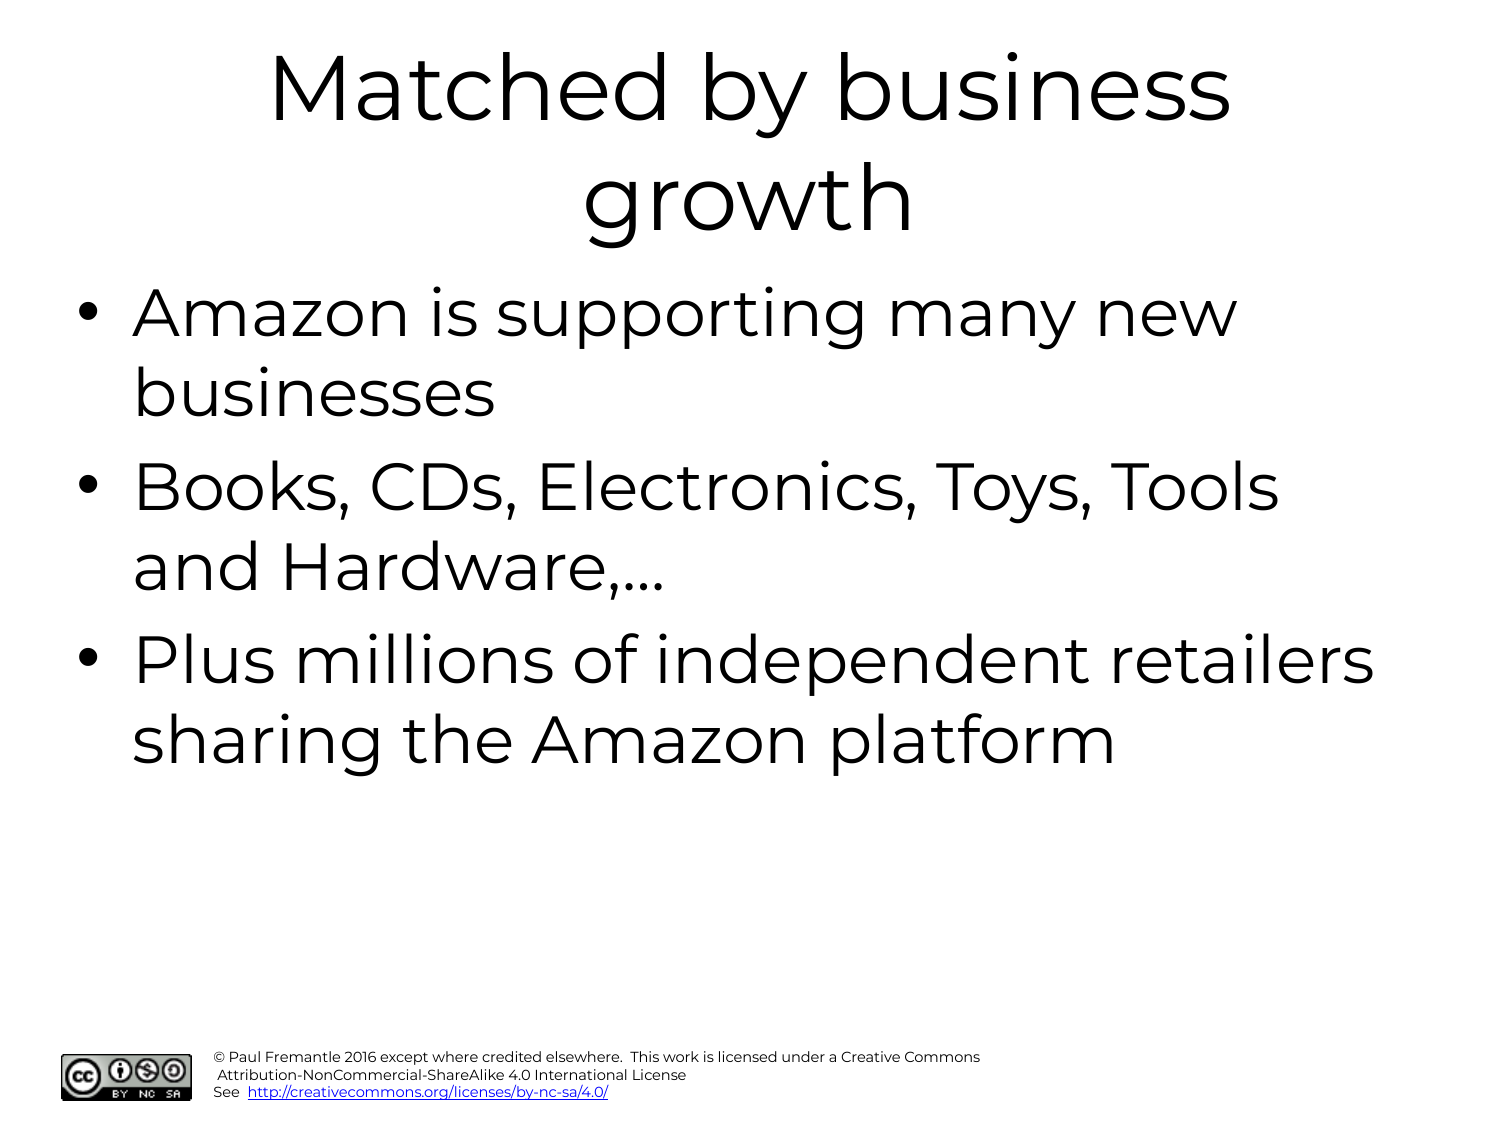

# Matched by business growth
Amazon is supporting many new businesses
Books, CDs, Electronics, Toys, Tools and Hardware,…
Plus millions of independent retailers sharing the Amazon platform